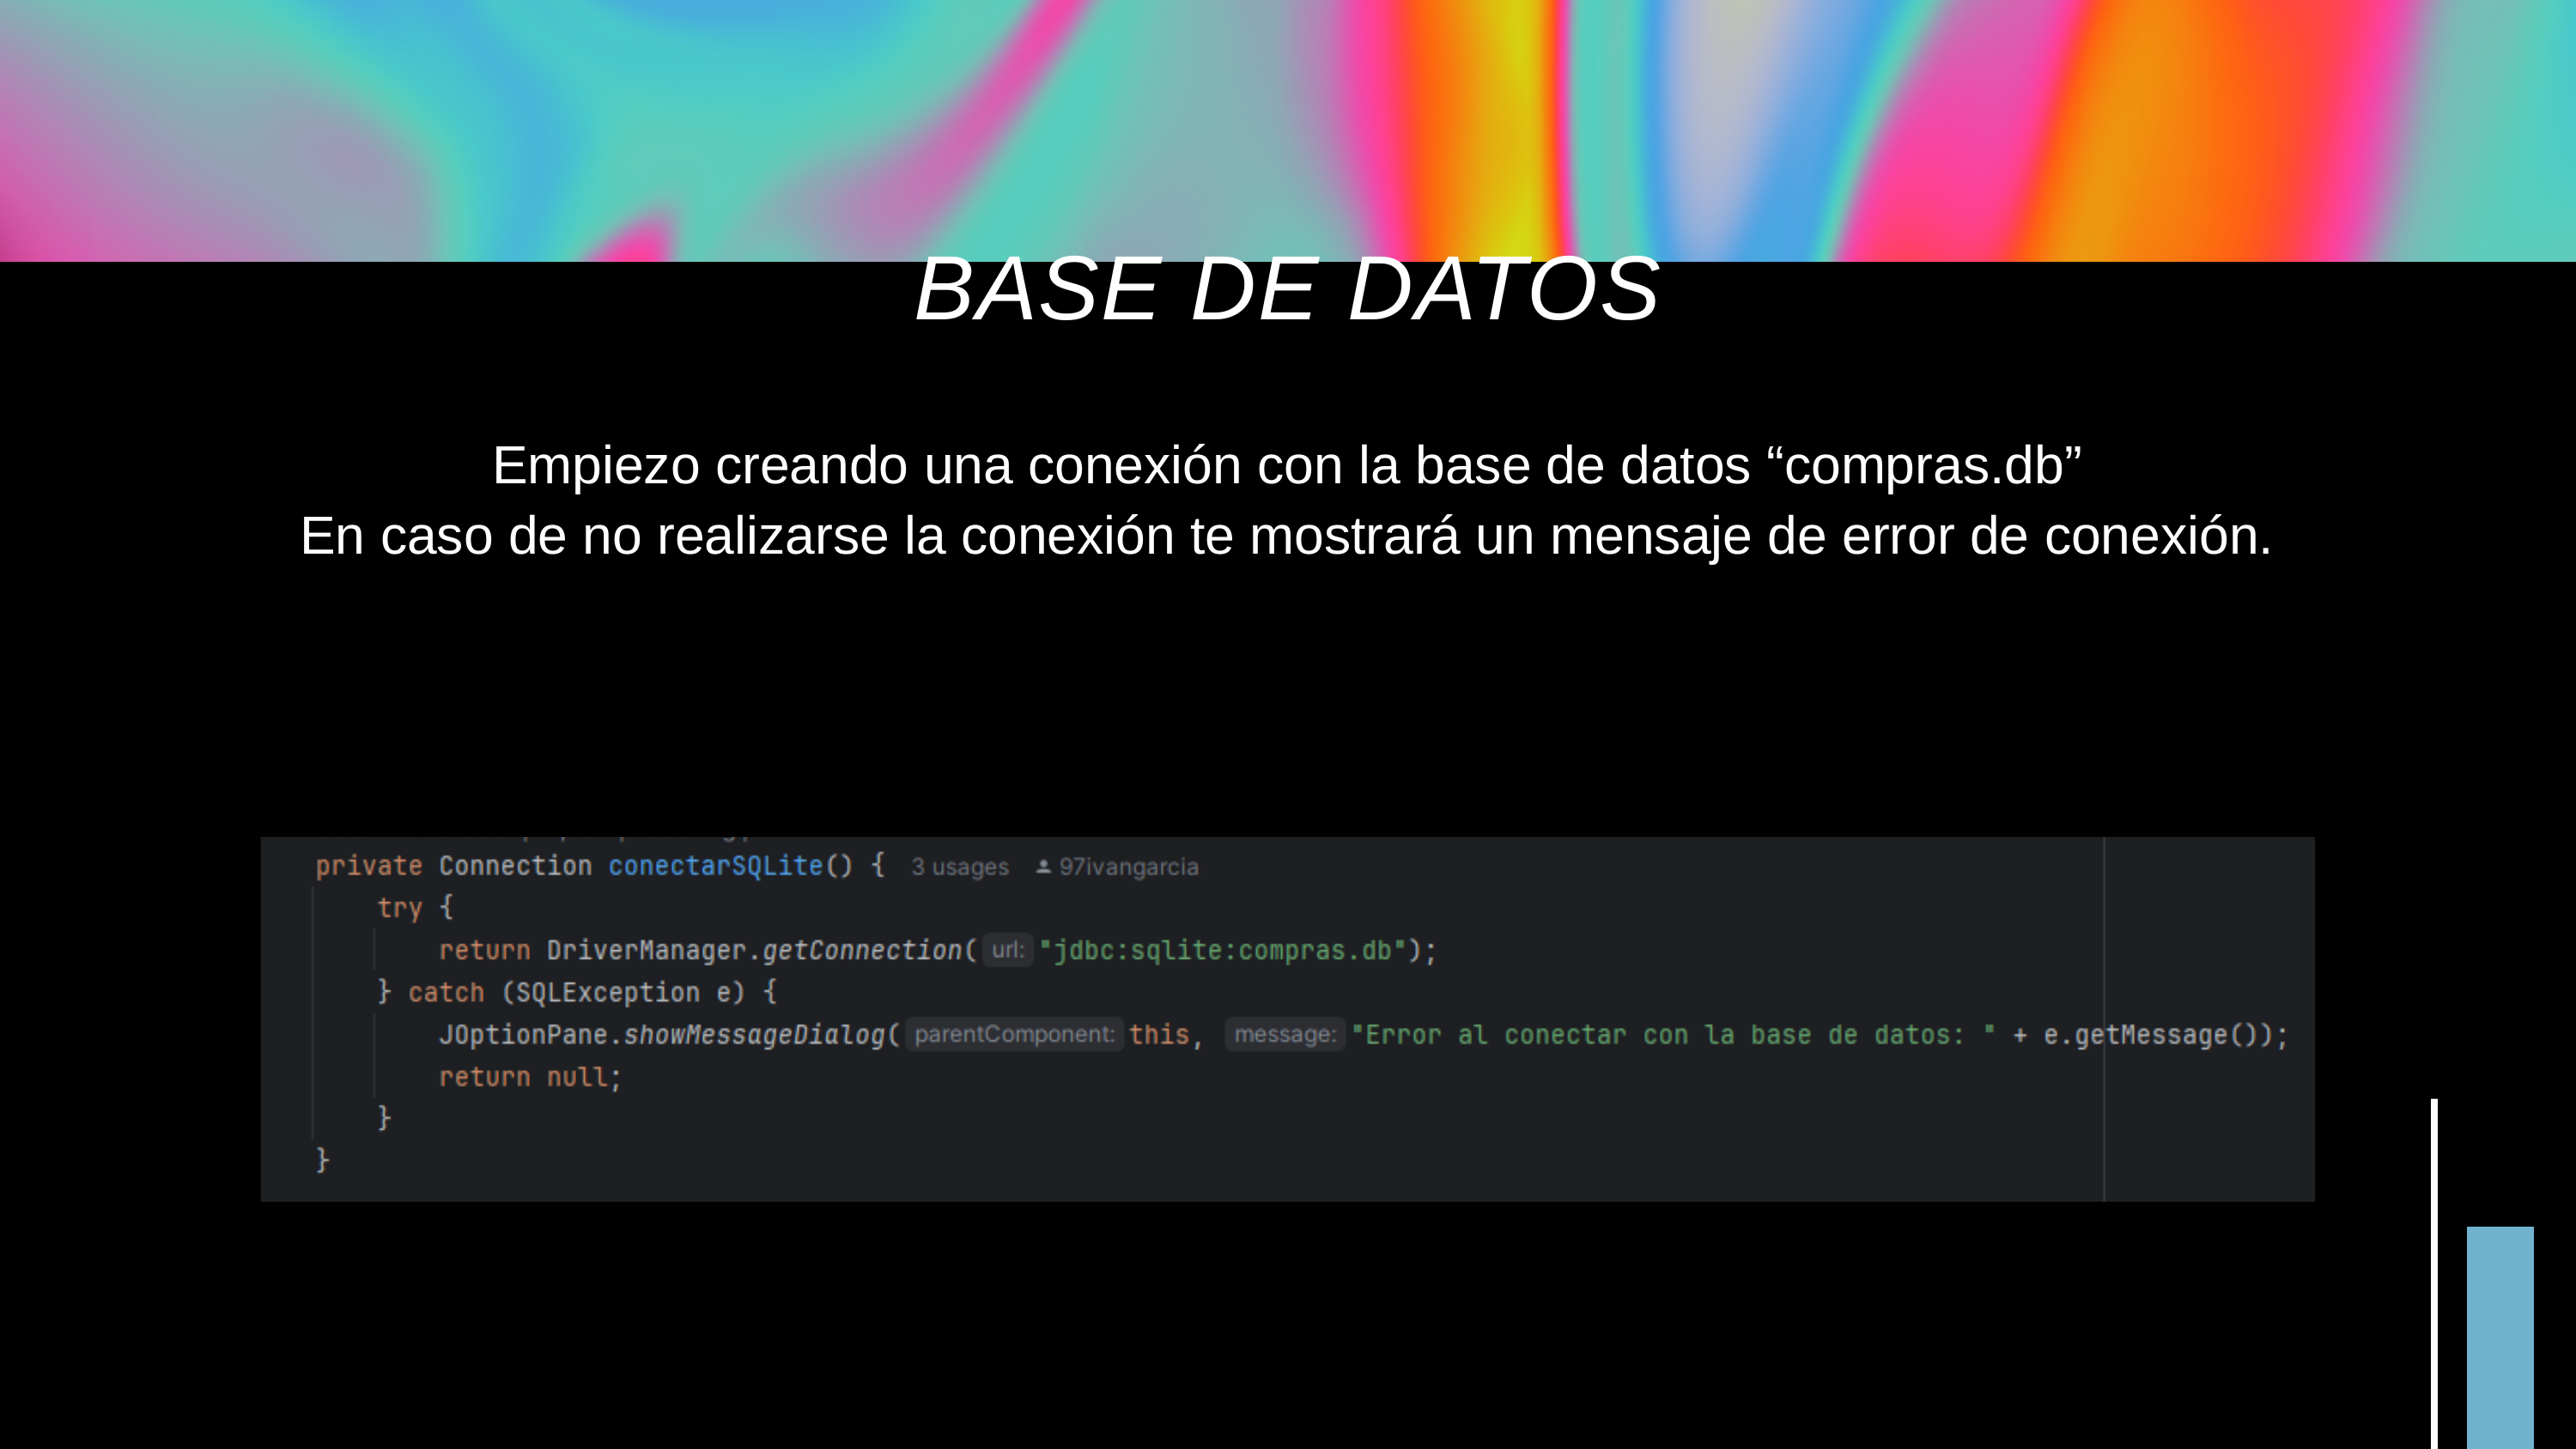

BASE DE DATOS
Empiezo creando una conexión con la base de datos “compras.db”
En caso de no realizarse la conexión te mostrará un mensaje de error de conexión.